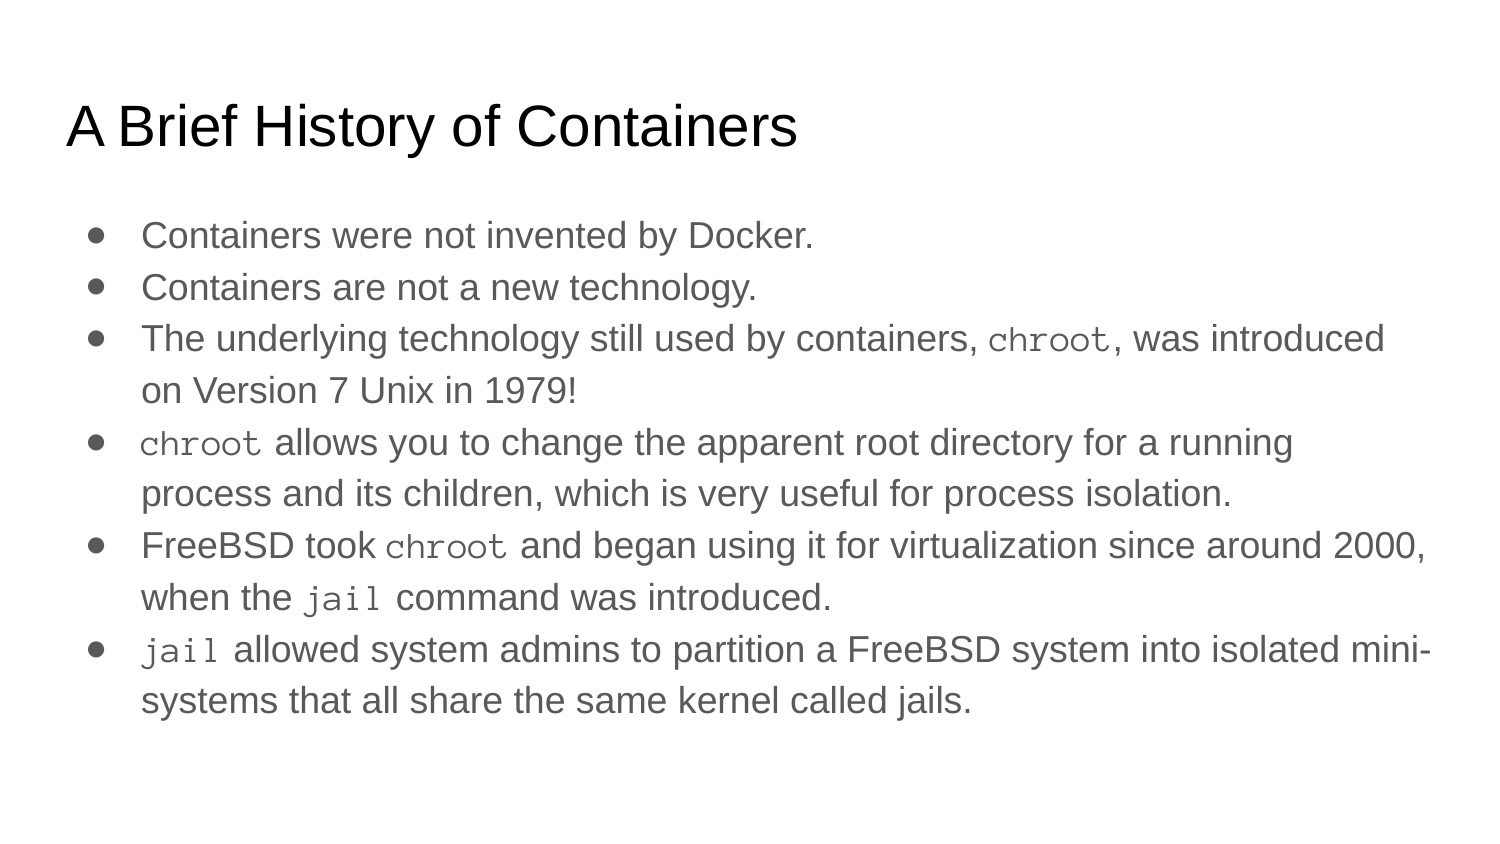

# A Brief History of Containers
Containers were not invented by Docker.
Containers are not a new technology.
The underlying technology still used by containers, chroot, was introduced on Version 7 Unix in 1979!
chroot allows you to change the apparent root directory for a running process and its children, which is very useful for process isolation.
FreeBSD took chroot and began using it for virtualization since around 2000, when the jail command was introduced.
jail allowed system admins to partition a FreeBSD system into isolated mini-systems that all share the same kernel called jails.